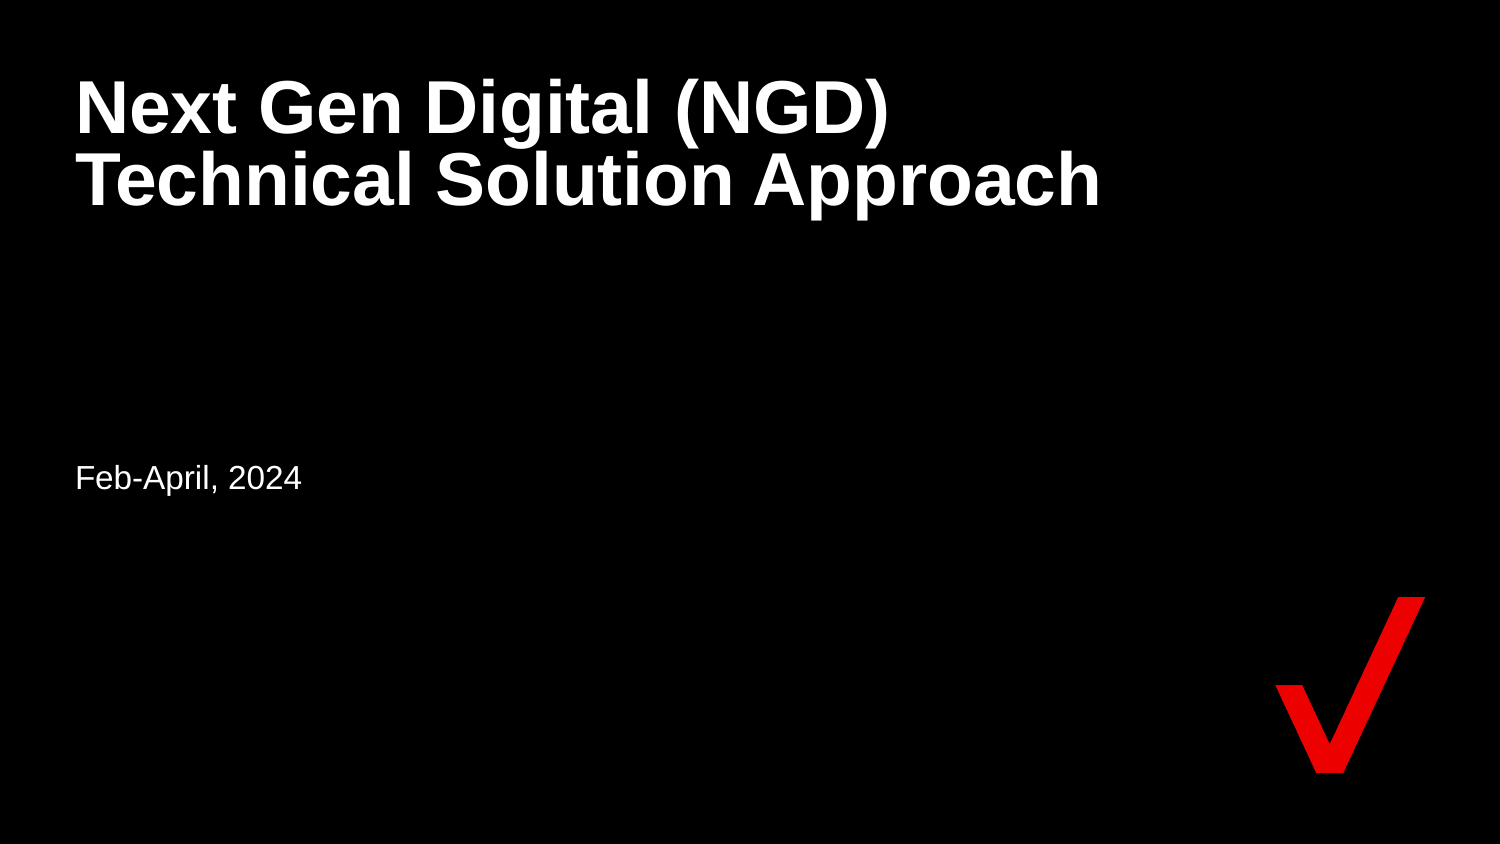

# Next Gen Digital (NGD) Technical Solution Approach

Feb-April, 2024